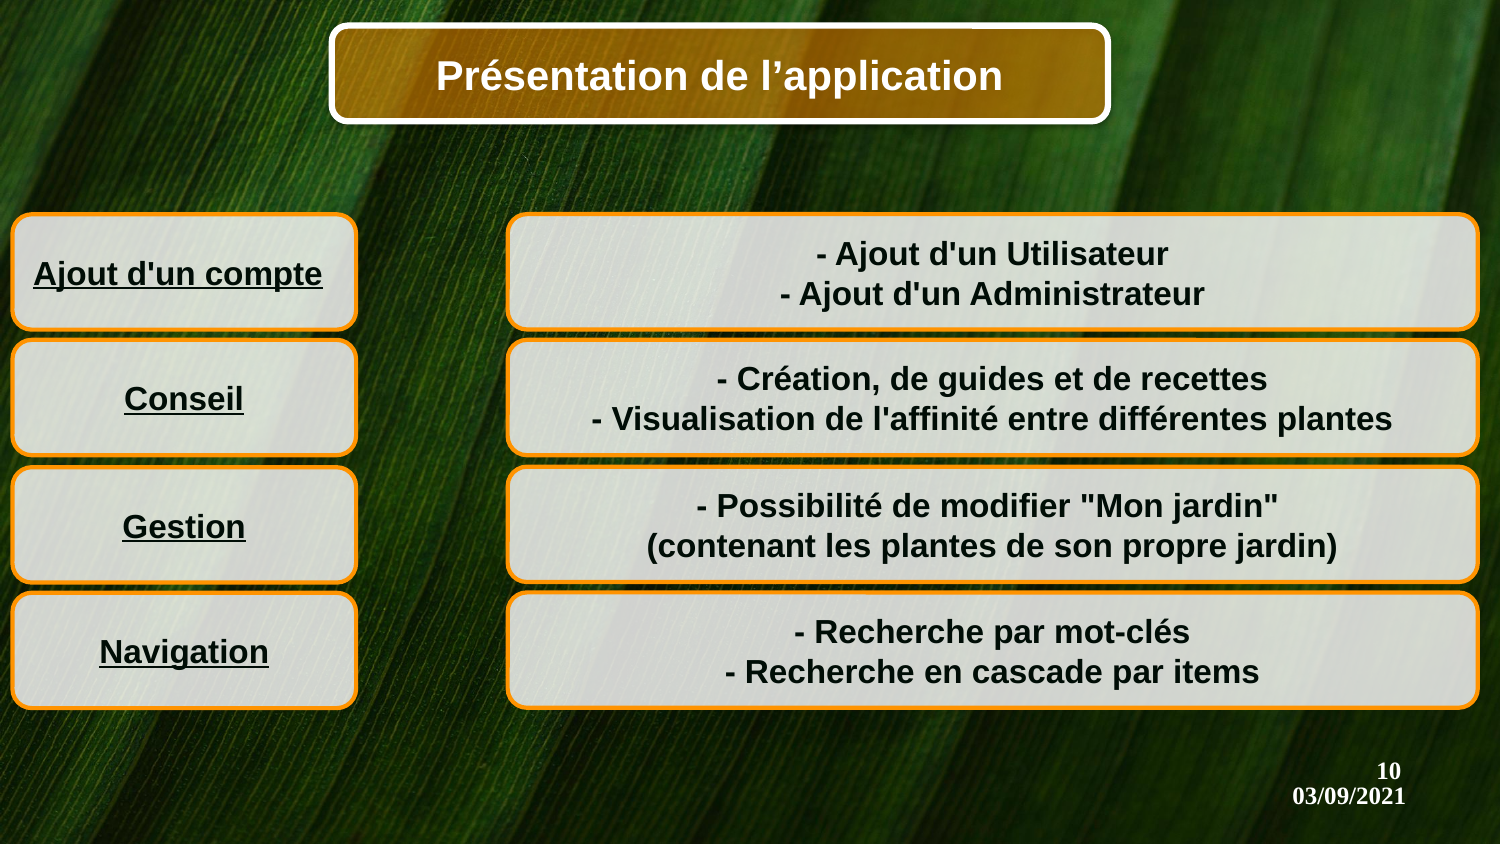

Présentation de l’application

- Ajout d'un Utilisateur
- Ajout d'un Administrateur

Ajout d'un compte

Conseil

- Création, de guides et de recettes
- Visualisation de l'affinité entre différentes plantes

- Possibilité de modifier "Mon jardin"
(contenant les plantes de son propre jardin)

Gestion

- Recherche par mot-clés
- Recherche en cascade par items

Navigation
10
03/09/2021